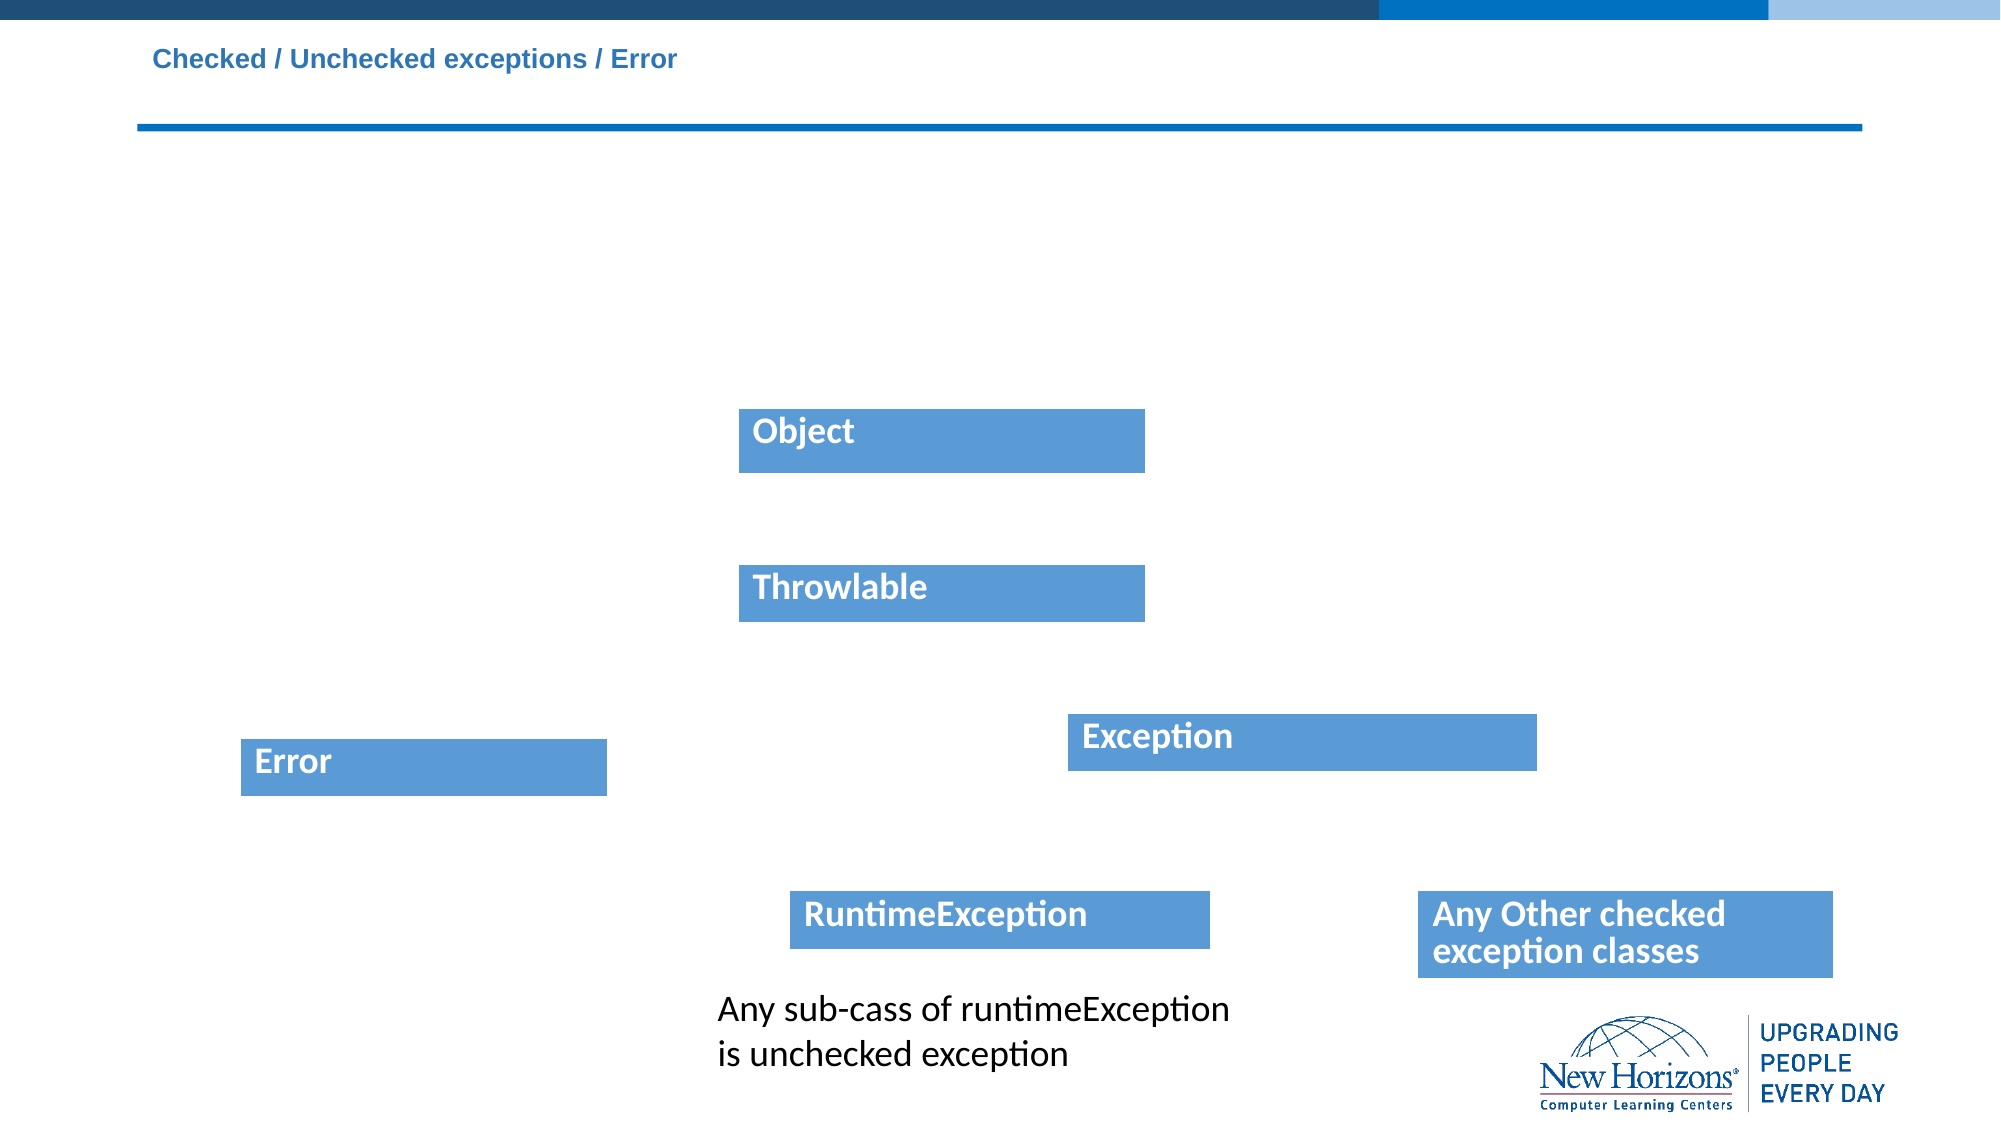

# Checked / Unchecked exceptions / Error
| Object |
| --- |
| Throwlable |
| --- |
| Exception |
| --- |
| Error |
| --- |
| RuntimeException |
| --- |
| Any Other checked exception classes |
| --- |
Any sub-cass of runtimeException
is unchecked exception